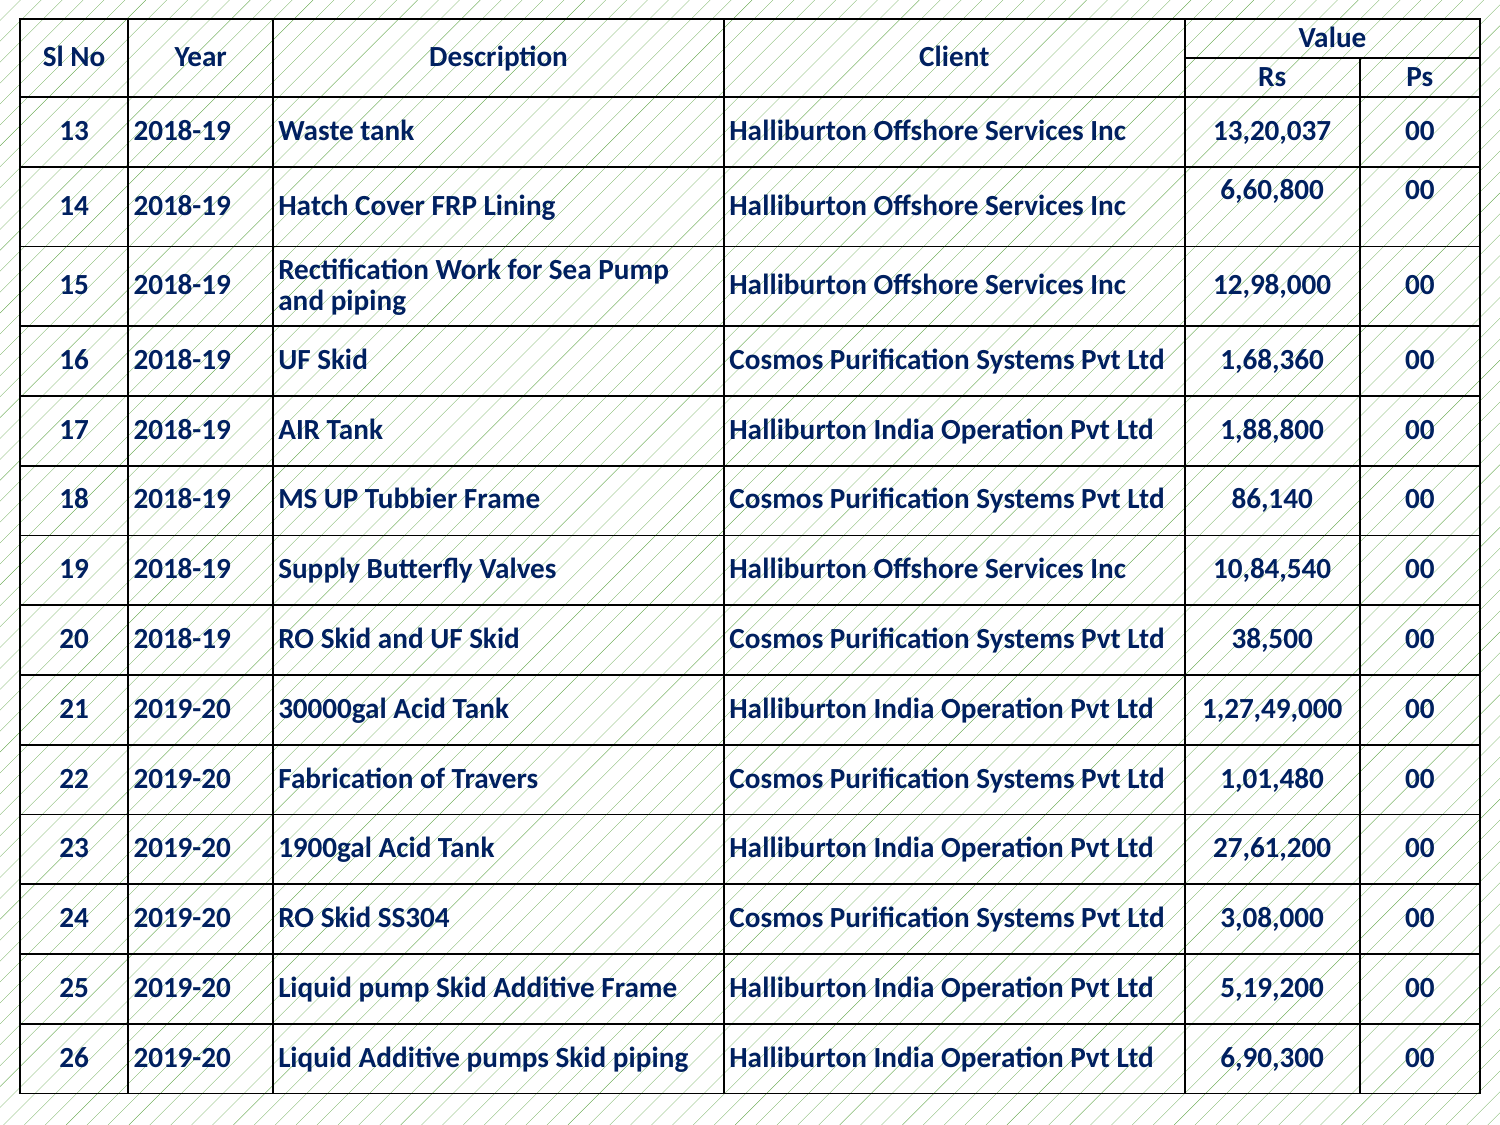

| Sl No | Year | Description | Client | Value |  |
| --- | --- | --- | --- | --- | --- |
|  |  |  |  | Rs | Ps |
| 13 | 2018-19 | Waste tank | Halliburton Offshore Services Inc | 13,20,037 | 00 |
| 14 | 2018-19 | Hatch Cover FRP Lining | Halliburton Offshore Services Inc | 6,60,800 | 00 |
| 15 | 2018-19 | Rectification Work for Sea Pump and piping | Halliburton Offshore Services Inc | 12,98,000 | 00 |
| 16 | 2018-19 | UF Skid | Cosmos Purification Systems Pvt Ltd | 1,68,360 | 00 |
| 17 | 2018-19 | AIR Tank | Halliburton India Operation Pvt Ltd | 1,88,800 | 00 |
| 18 | 2018-19 | MS UP Tubbier Frame | Cosmos Purification Systems Pvt Ltd | 86,140 | 00 |
| 19 | 2018-19 | Supply Butterfly Valves | Halliburton Offshore Services Inc | 10,84,540 | 00 |
| 20 | 2018-19 | RO Skid and UF Skid | Cosmos Purification Systems Pvt Ltd | 38,500 | 00 |
| 21 | 2019-20 | 30000gal Acid Tank | Halliburton India Operation Pvt Ltd | 1,27,49,000 | 00 |
| 22 | 2019-20 | Fabrication of Travers | Cosmos Purification Systems Pvt Ltd | 1,01,480 | 00 |
| 23 | 2019-20 | 1900gal Acid Tank | Halliburton India Operation Pvt Ltd | 27,61,200 | 00 |
| 24 | 2019-20 | RO Skid SS304 | Cosmos Purification Systems Pvt Ltd | 3,08,000 | 00 |
| 25 | 2019-20 | Liquid pump Skid Additive Frame | Halliburton India Operation Pvt Ltd | 5,19,200 | 00 |
| 26 | 2019-20 | Liquid Additive pumps Skid piping | Halliburton India Operation Pvt Ltd | 6,90,300 | 00 |